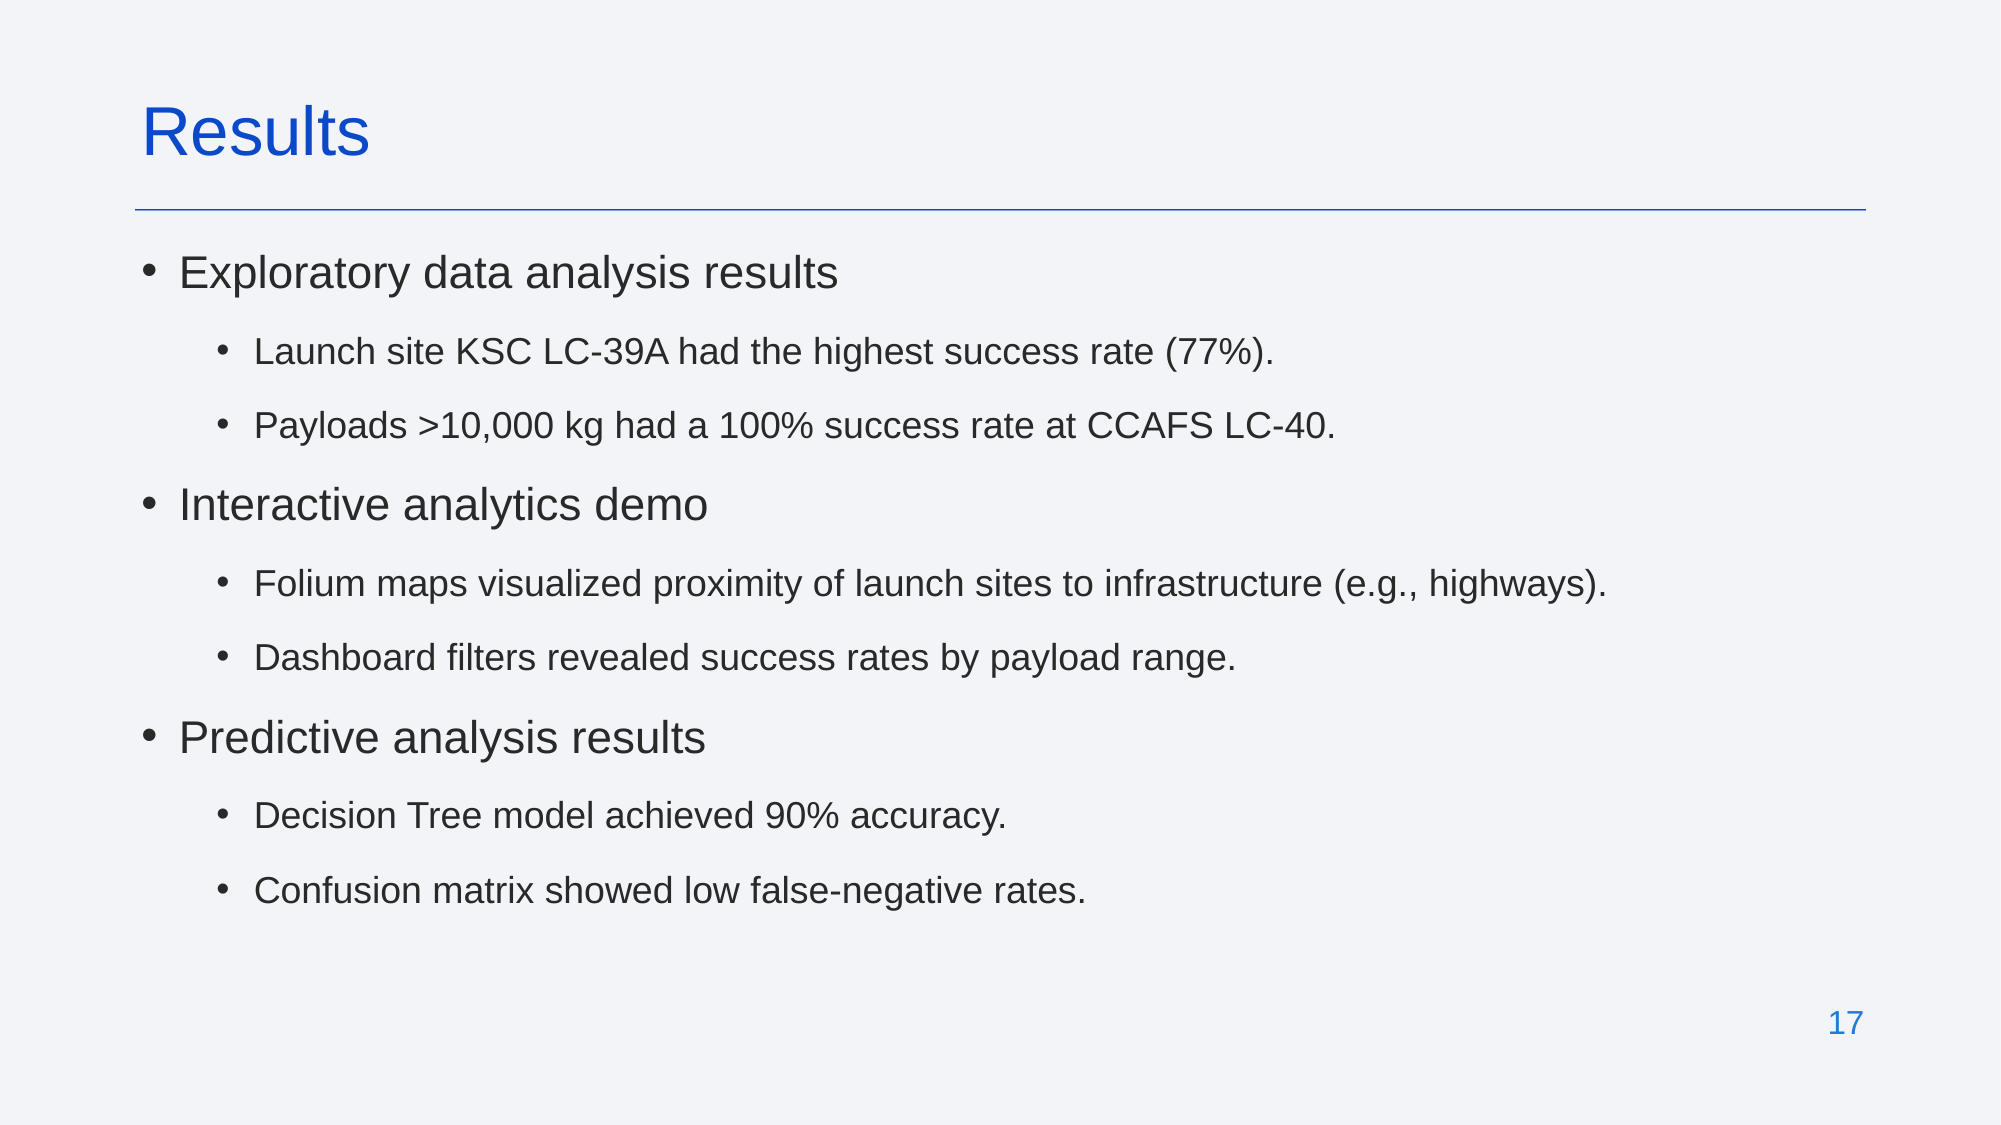

Results
Exploratory data analysis results
Launch site KSC LC-39A had the highest success rate (77%).
Payloads >10,000 kg had a 100% success rate at CCAFS LC-40.
Interactive analytics demo
Folium maps visualized proximity of launch sites to infrastructure (e.g., highways).
Dashboard filters revealed success rates by payload range.
Predictive analysis results
Decision Tree model achieved 90% accuracy.
Confusion matrix showed low false-negative rates.

17